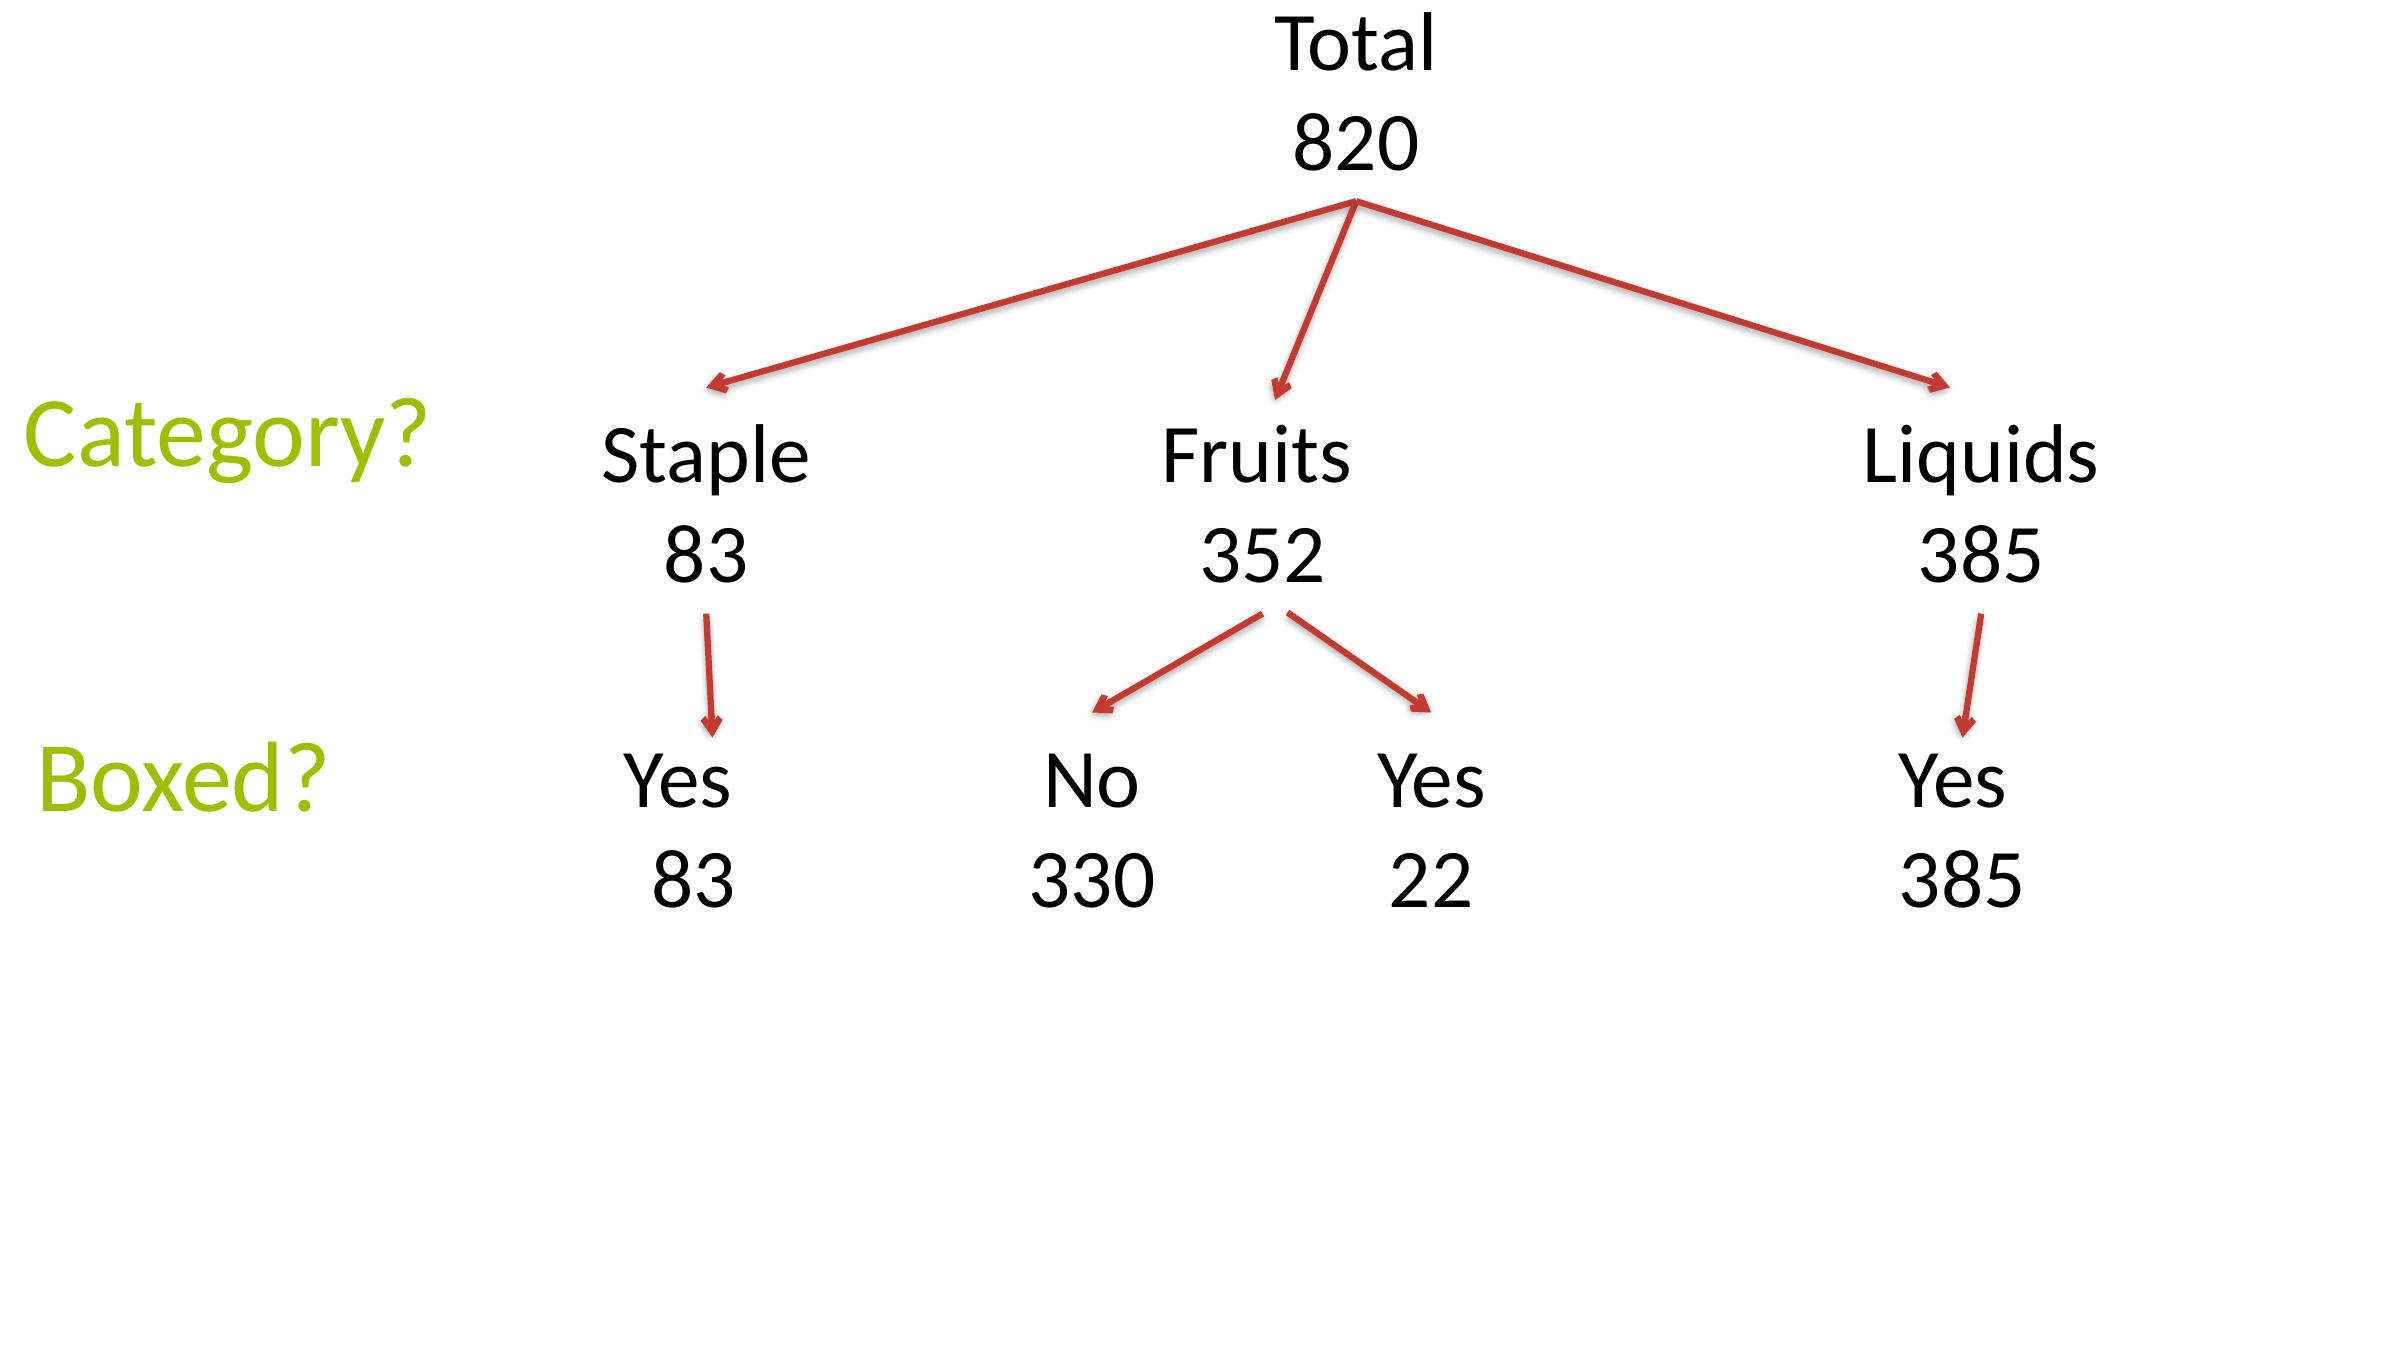

Total
820
Category?
Staple
83
Fruits
352
Liquids
385
Boxed?
Yes
83
No
330
Yes
22
Yes
385